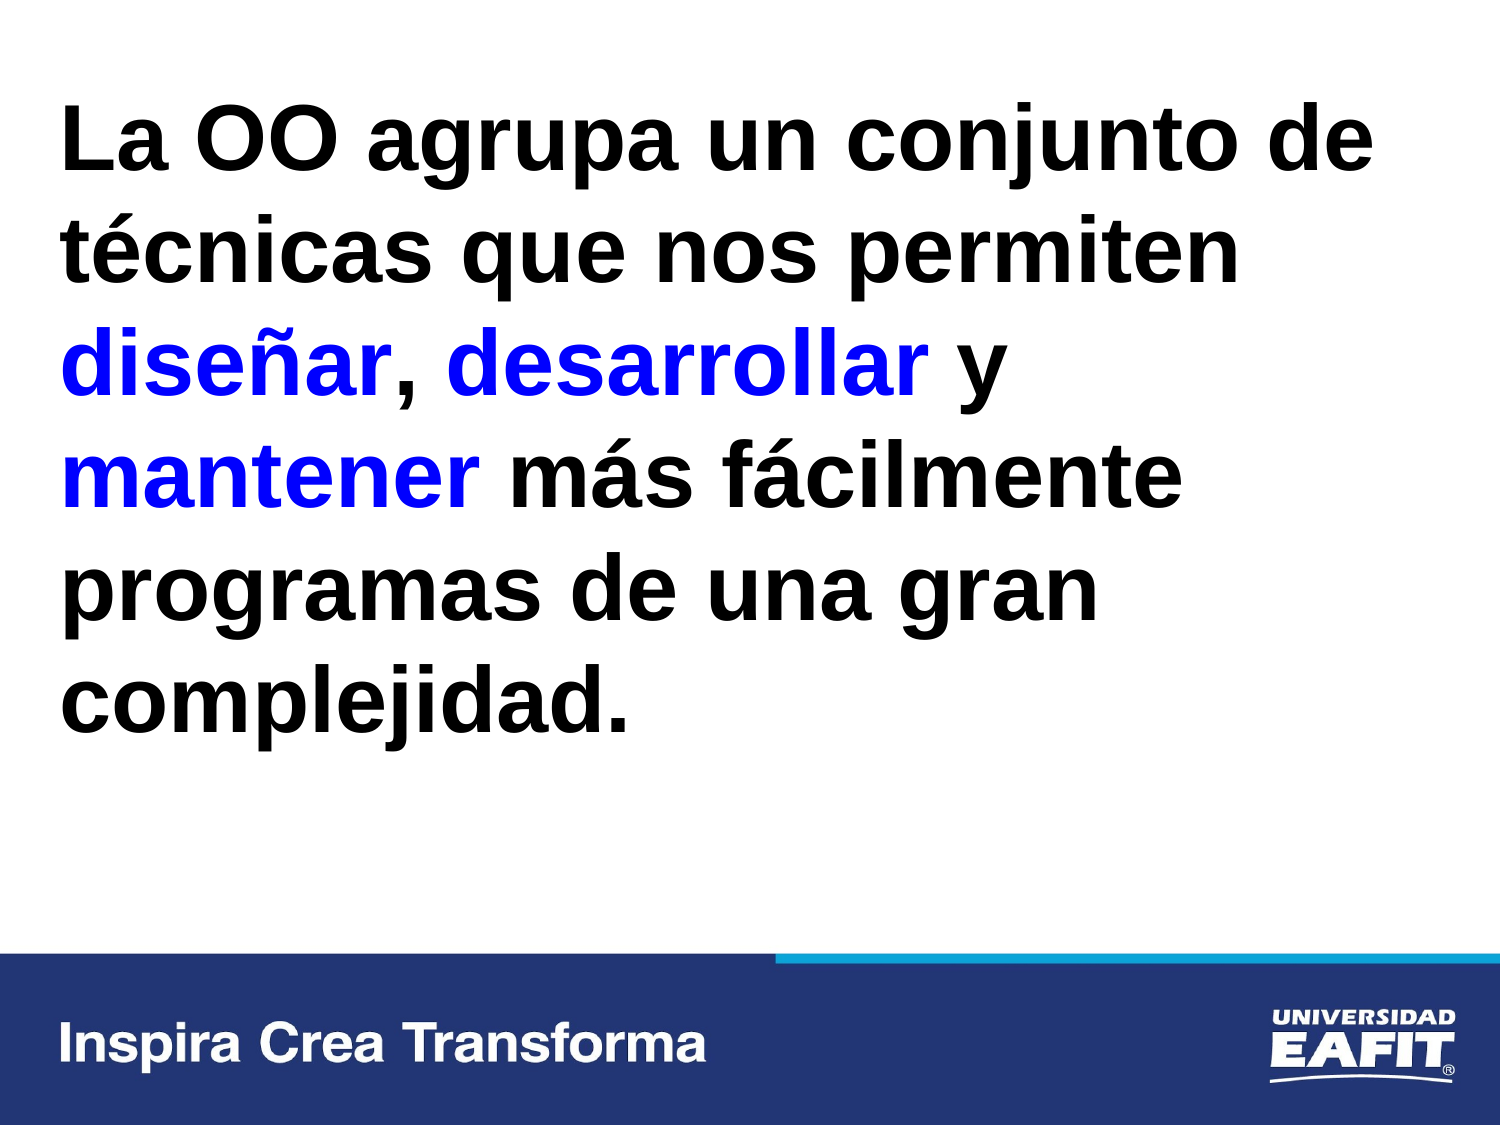

La OO agrupa un conjunto de técnicas que nos permiten diseñar, desarrollar y mantener más fácilmente programas de una gran complejidad.